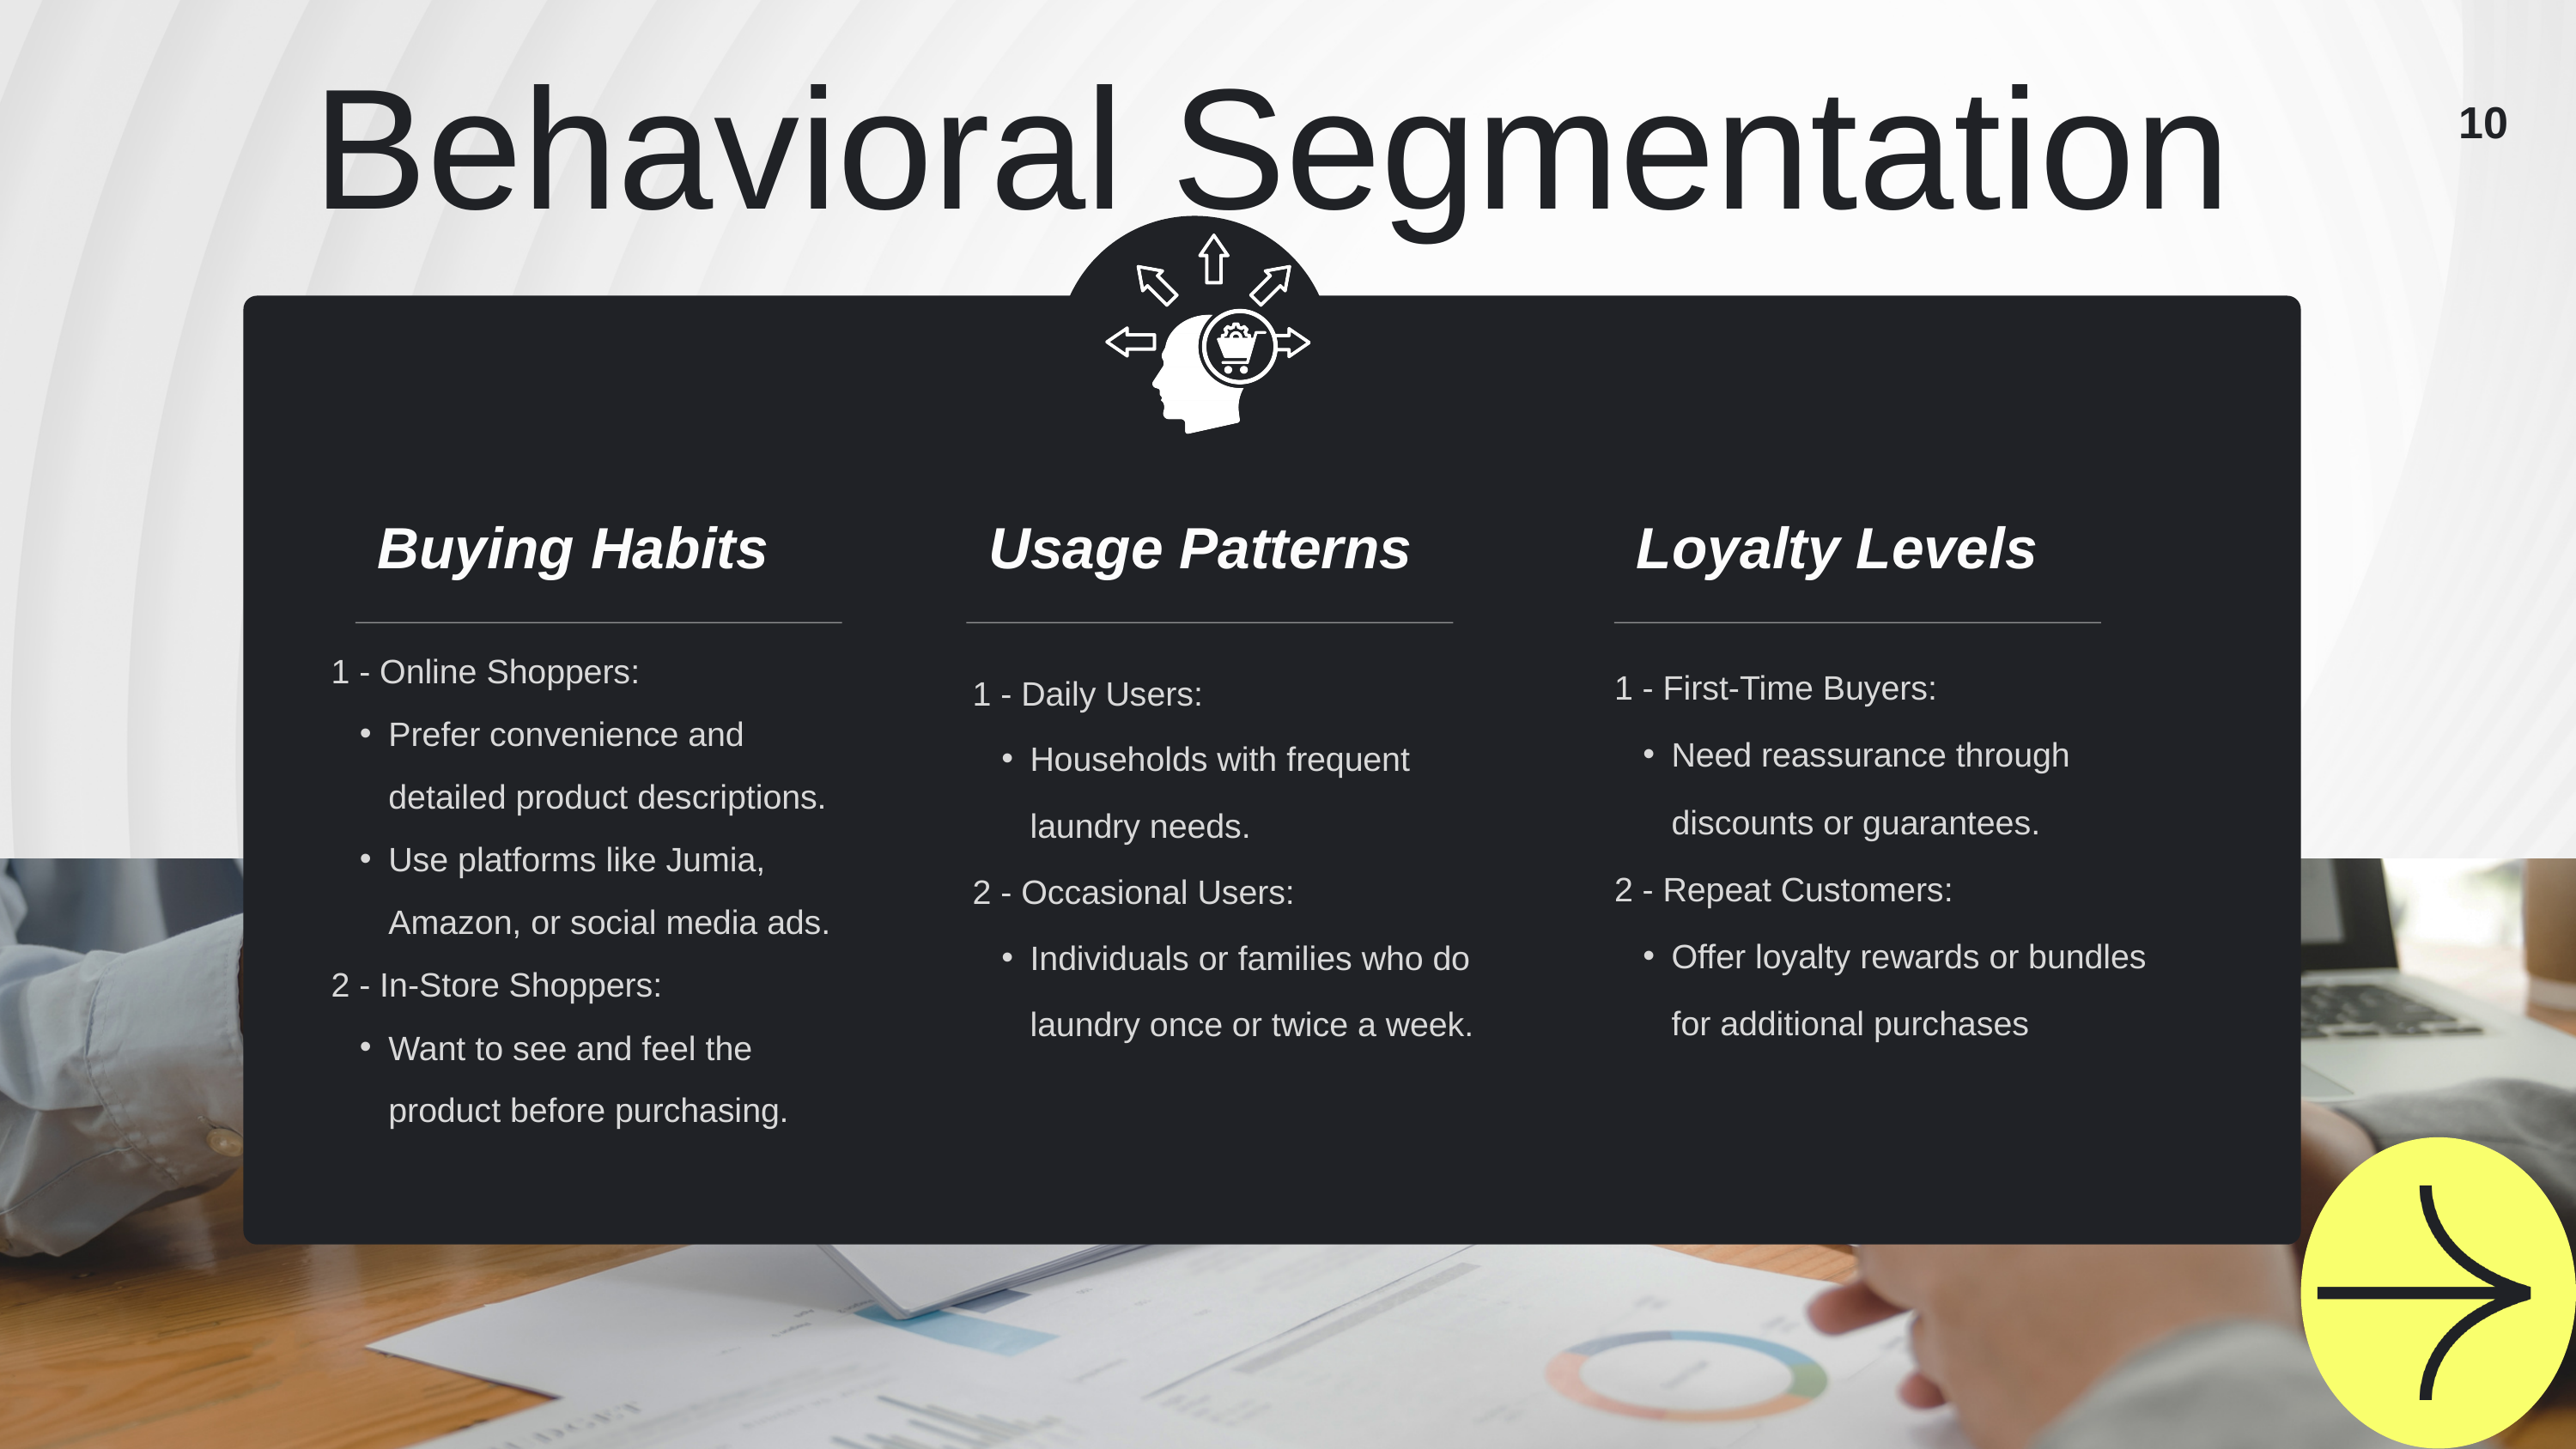

Behavioral Segmentation
10

Buying Habits
Usage Patterns
Loyalty Levels

1 - Online Shoppers:
Prefer convenience and detailed product descriptions.
Use platforms like Jumia, Amazon, or social media ads.
2 - In-Store Shoppers:
Want to see and feel the product before purchasing.

1 - First-Time Buyers:
Need reassurance through discounts or guarantees.
2 - Repeat Customers:
Offer loyalty rewards or bundles for additional purchases

1 - Daily Users:
Households with frequent laundry needs.
2 - Occasional Users:
Individuals or families who do laundry once or twice a week.